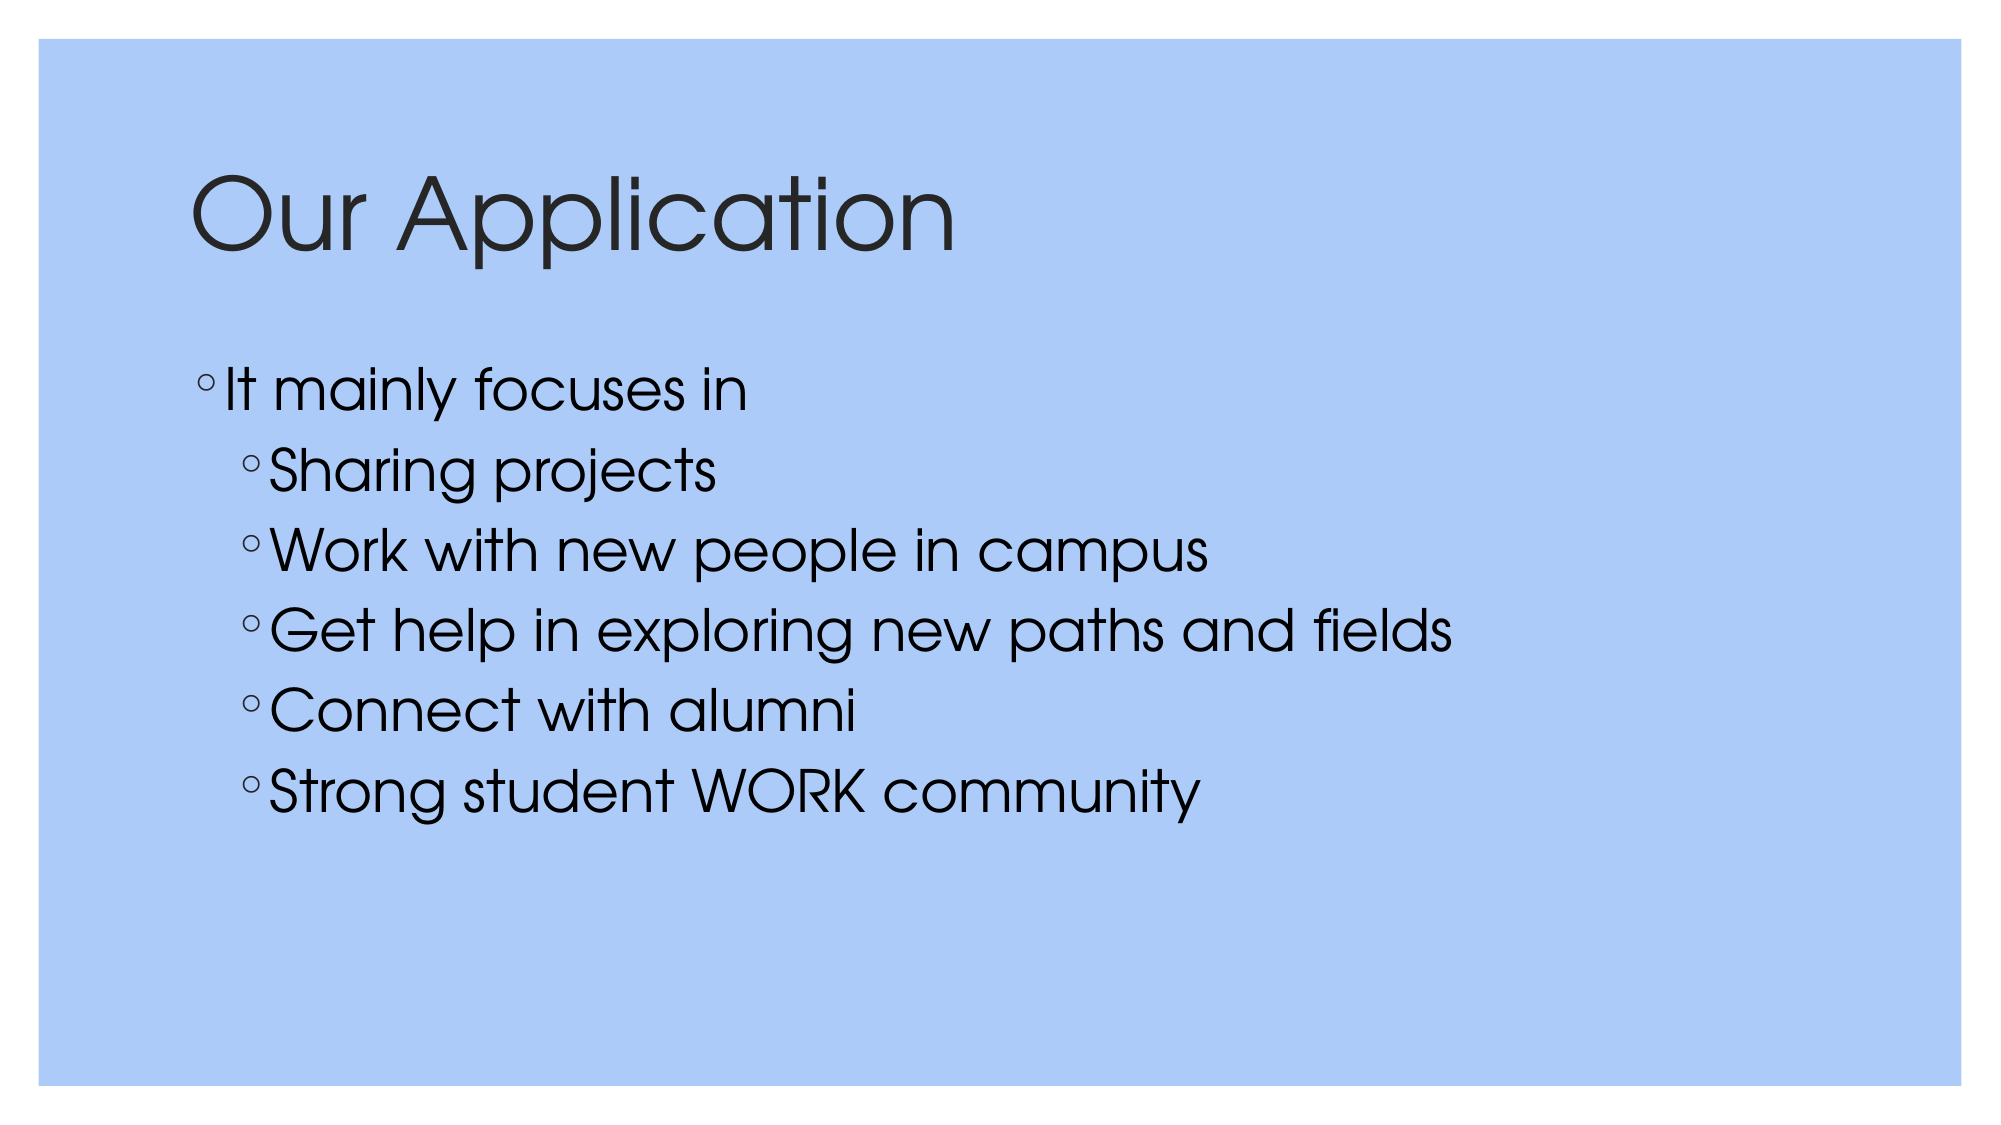

# Our Application
It mainly focuses in
Sharing projects
Work with new people in campus
Get help in exploring new paths and fields
Connect with alumni
Strong student WORK community